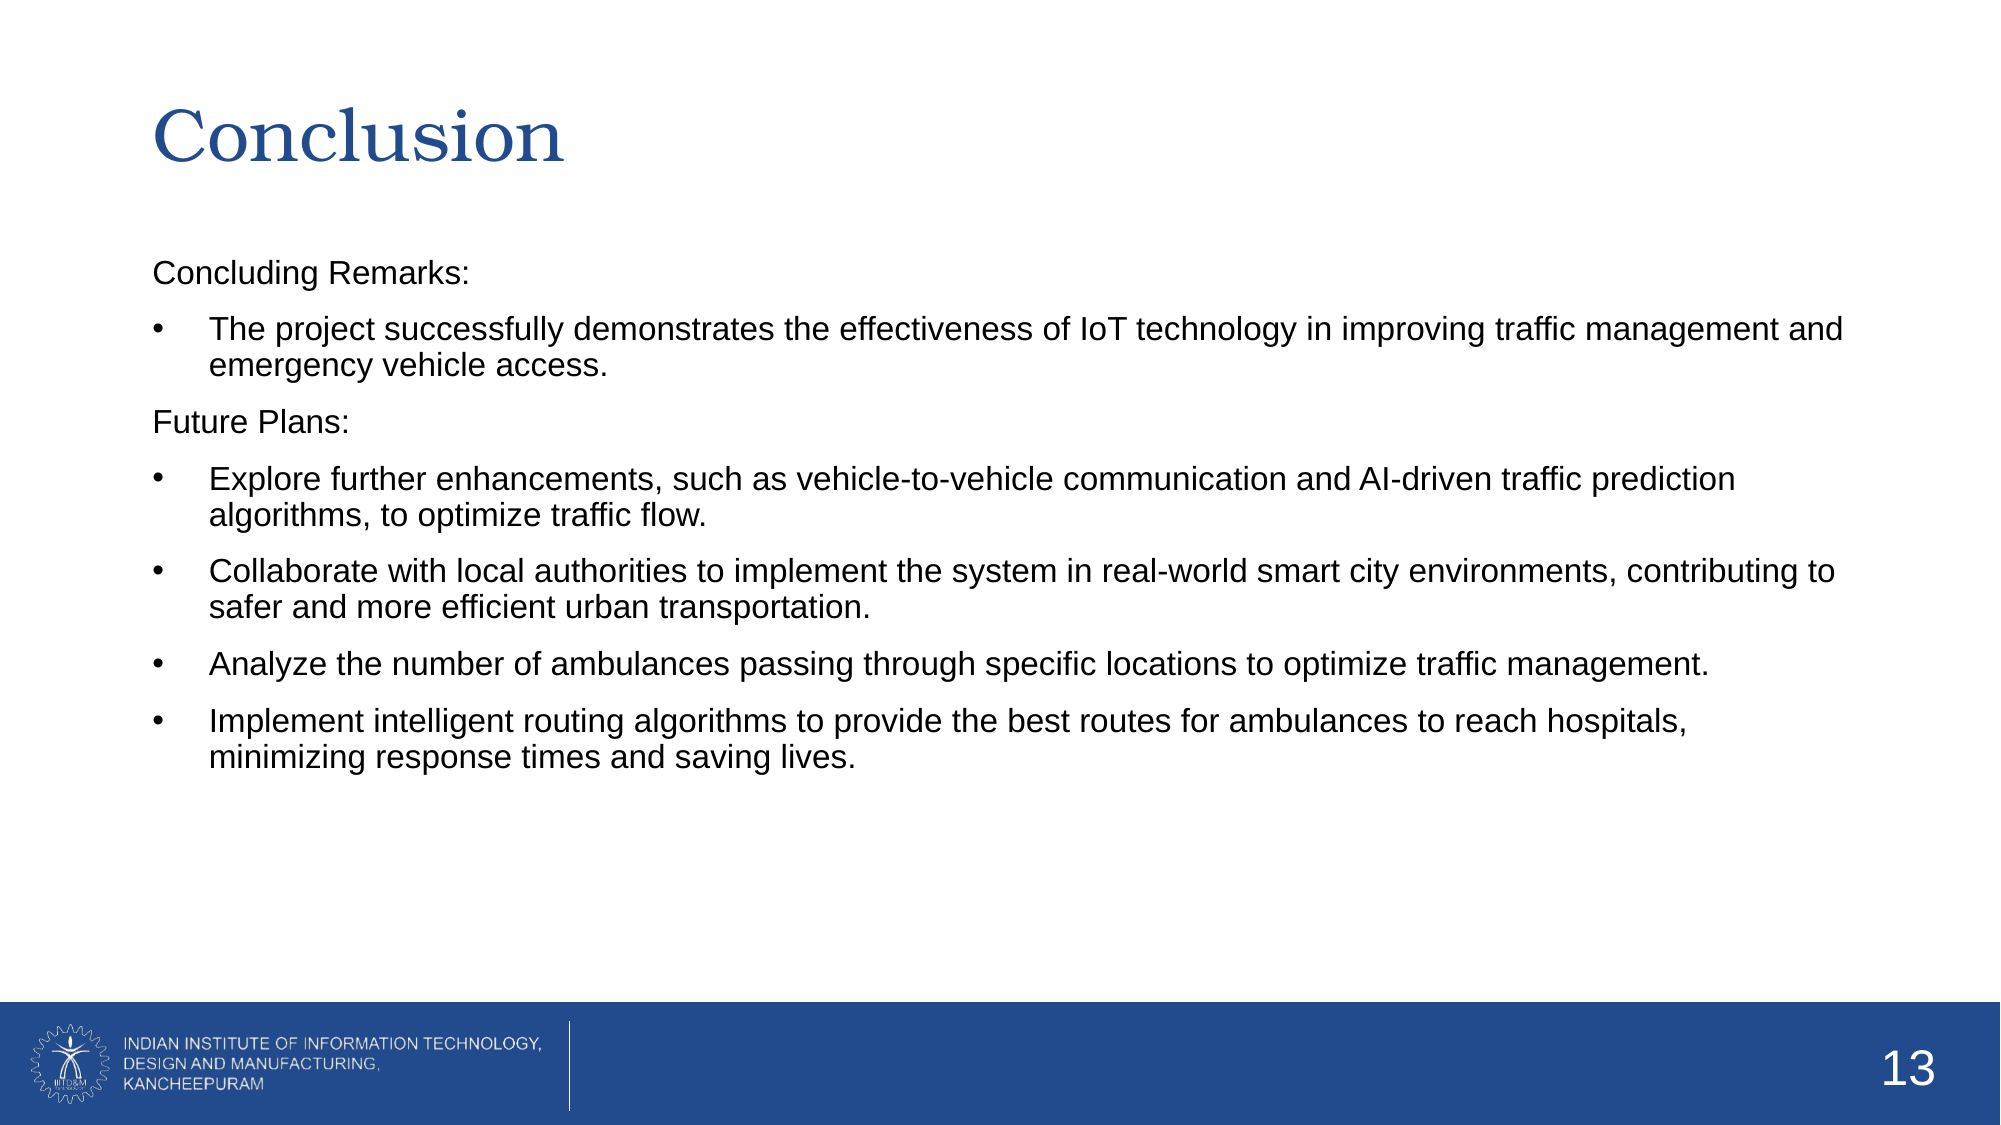

# Conclusion
Concluding Remarks:
The project successfully demonstrates the effectiveness of IoT technology in improving traffic management and emergency vehicle access.
Future Plans:
Explore further enhancements, such as vehicle-to-vehicle communication and AI-driven traffic prediction algorithms, to optimize traffic flow.
Collaborate with local authorities to implement the system in real-world smart city environments, contributing to safer and more efficient urban transportation.
Analyze the number of ambulances passing through specific locations to optimize traffic management.
Implement intelligent routing algorithms to provide the best routes for ambulances to reach hospitals, minimizing response times and saving lives.
13